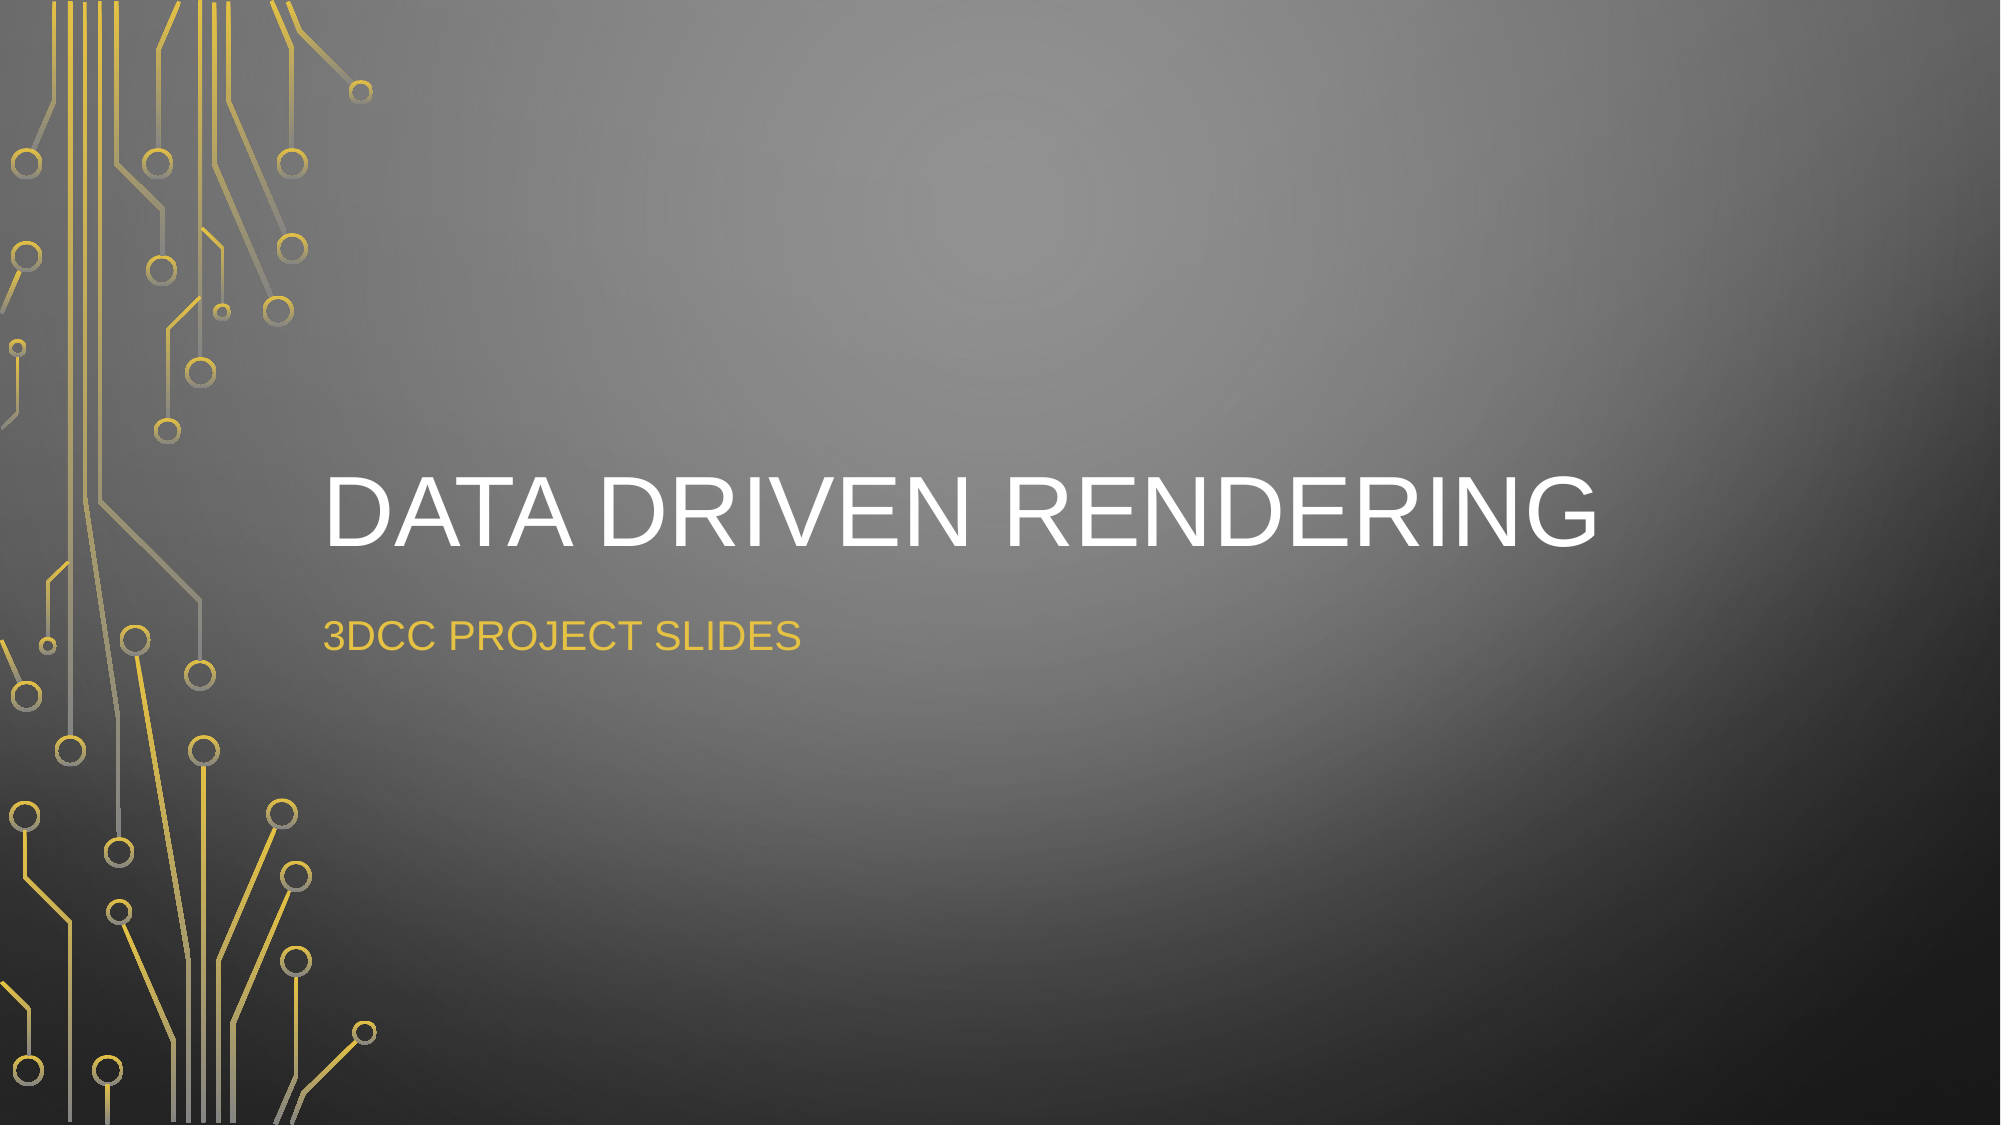

# DATA DRIVEN rendering
3DCC PROJECT SLIDES